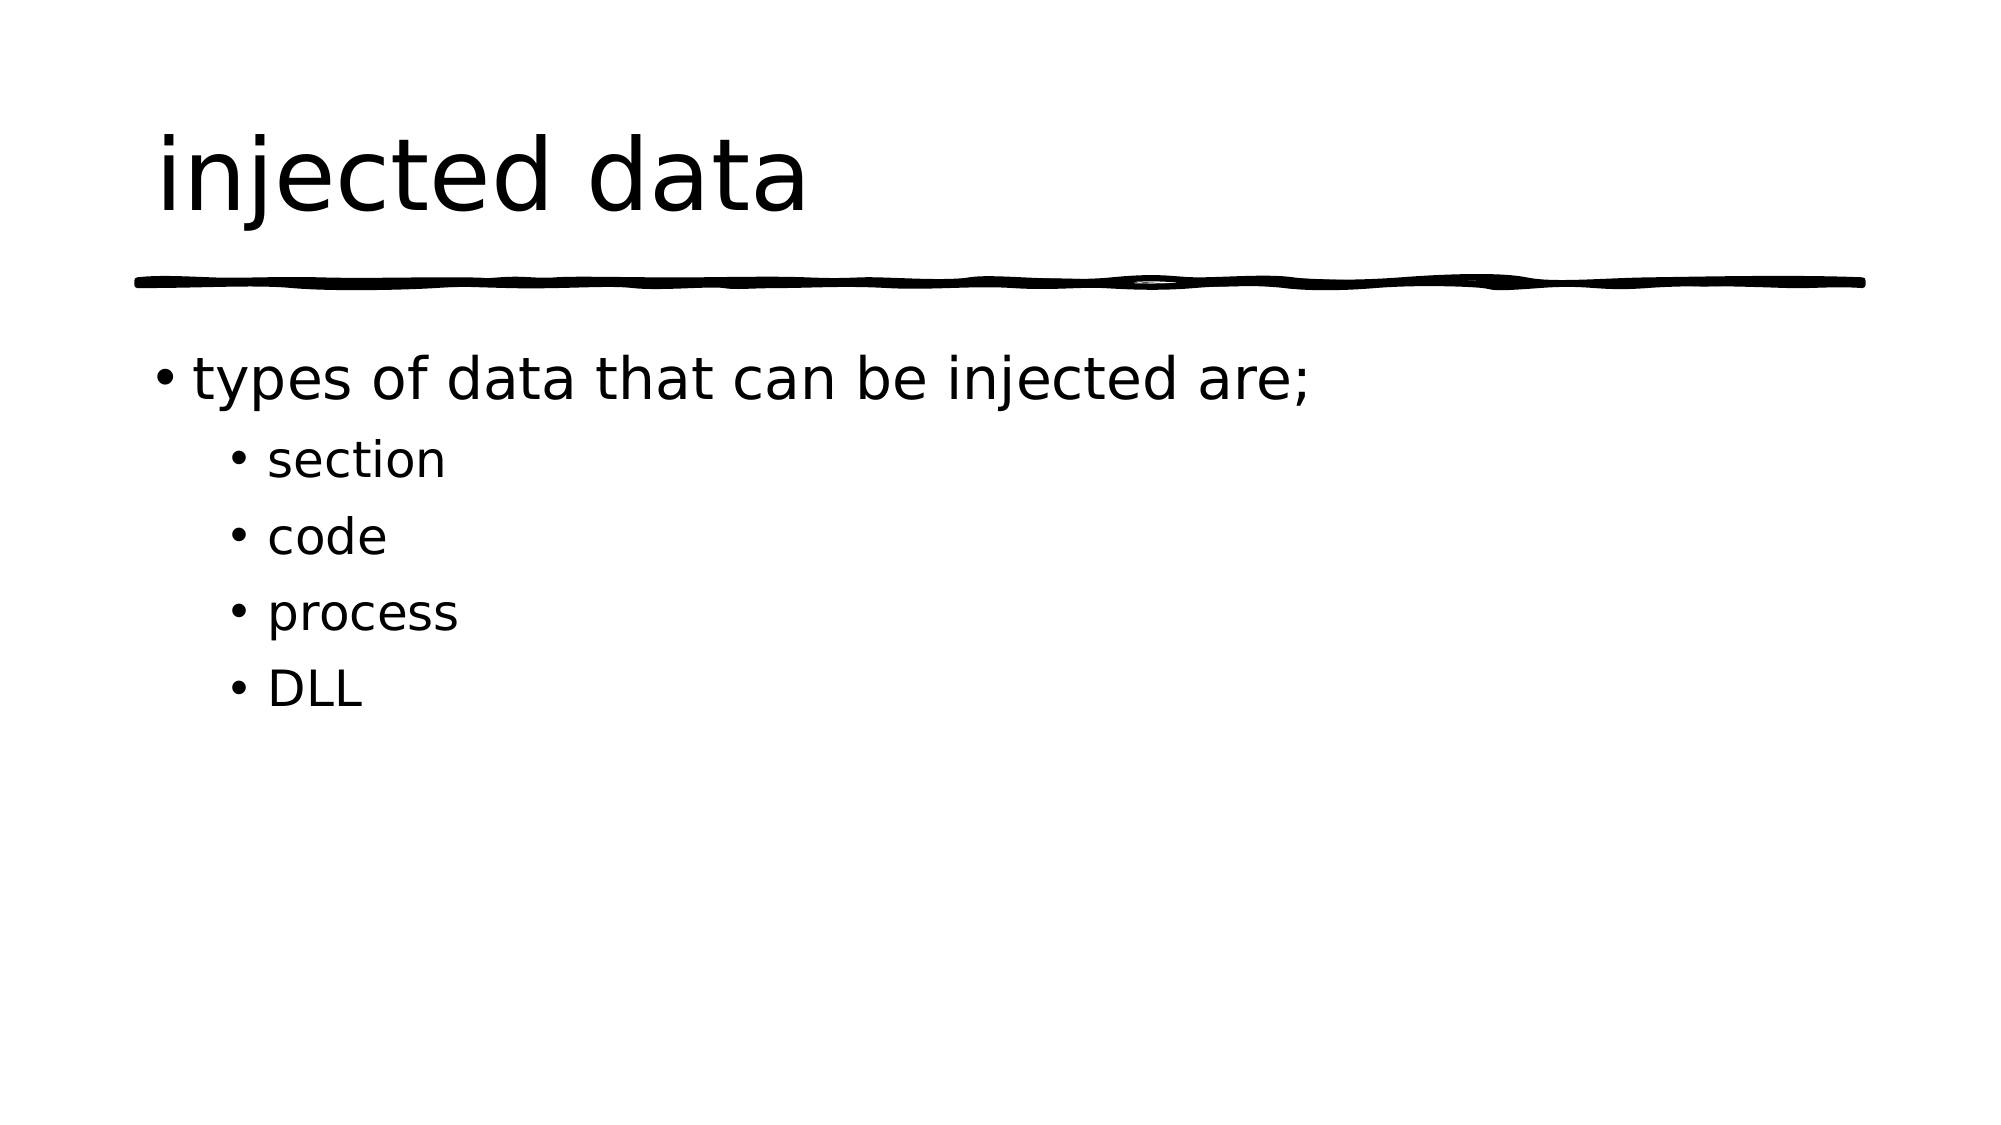

# injected data
types of data that can be injected are;
section
code
process
DLL